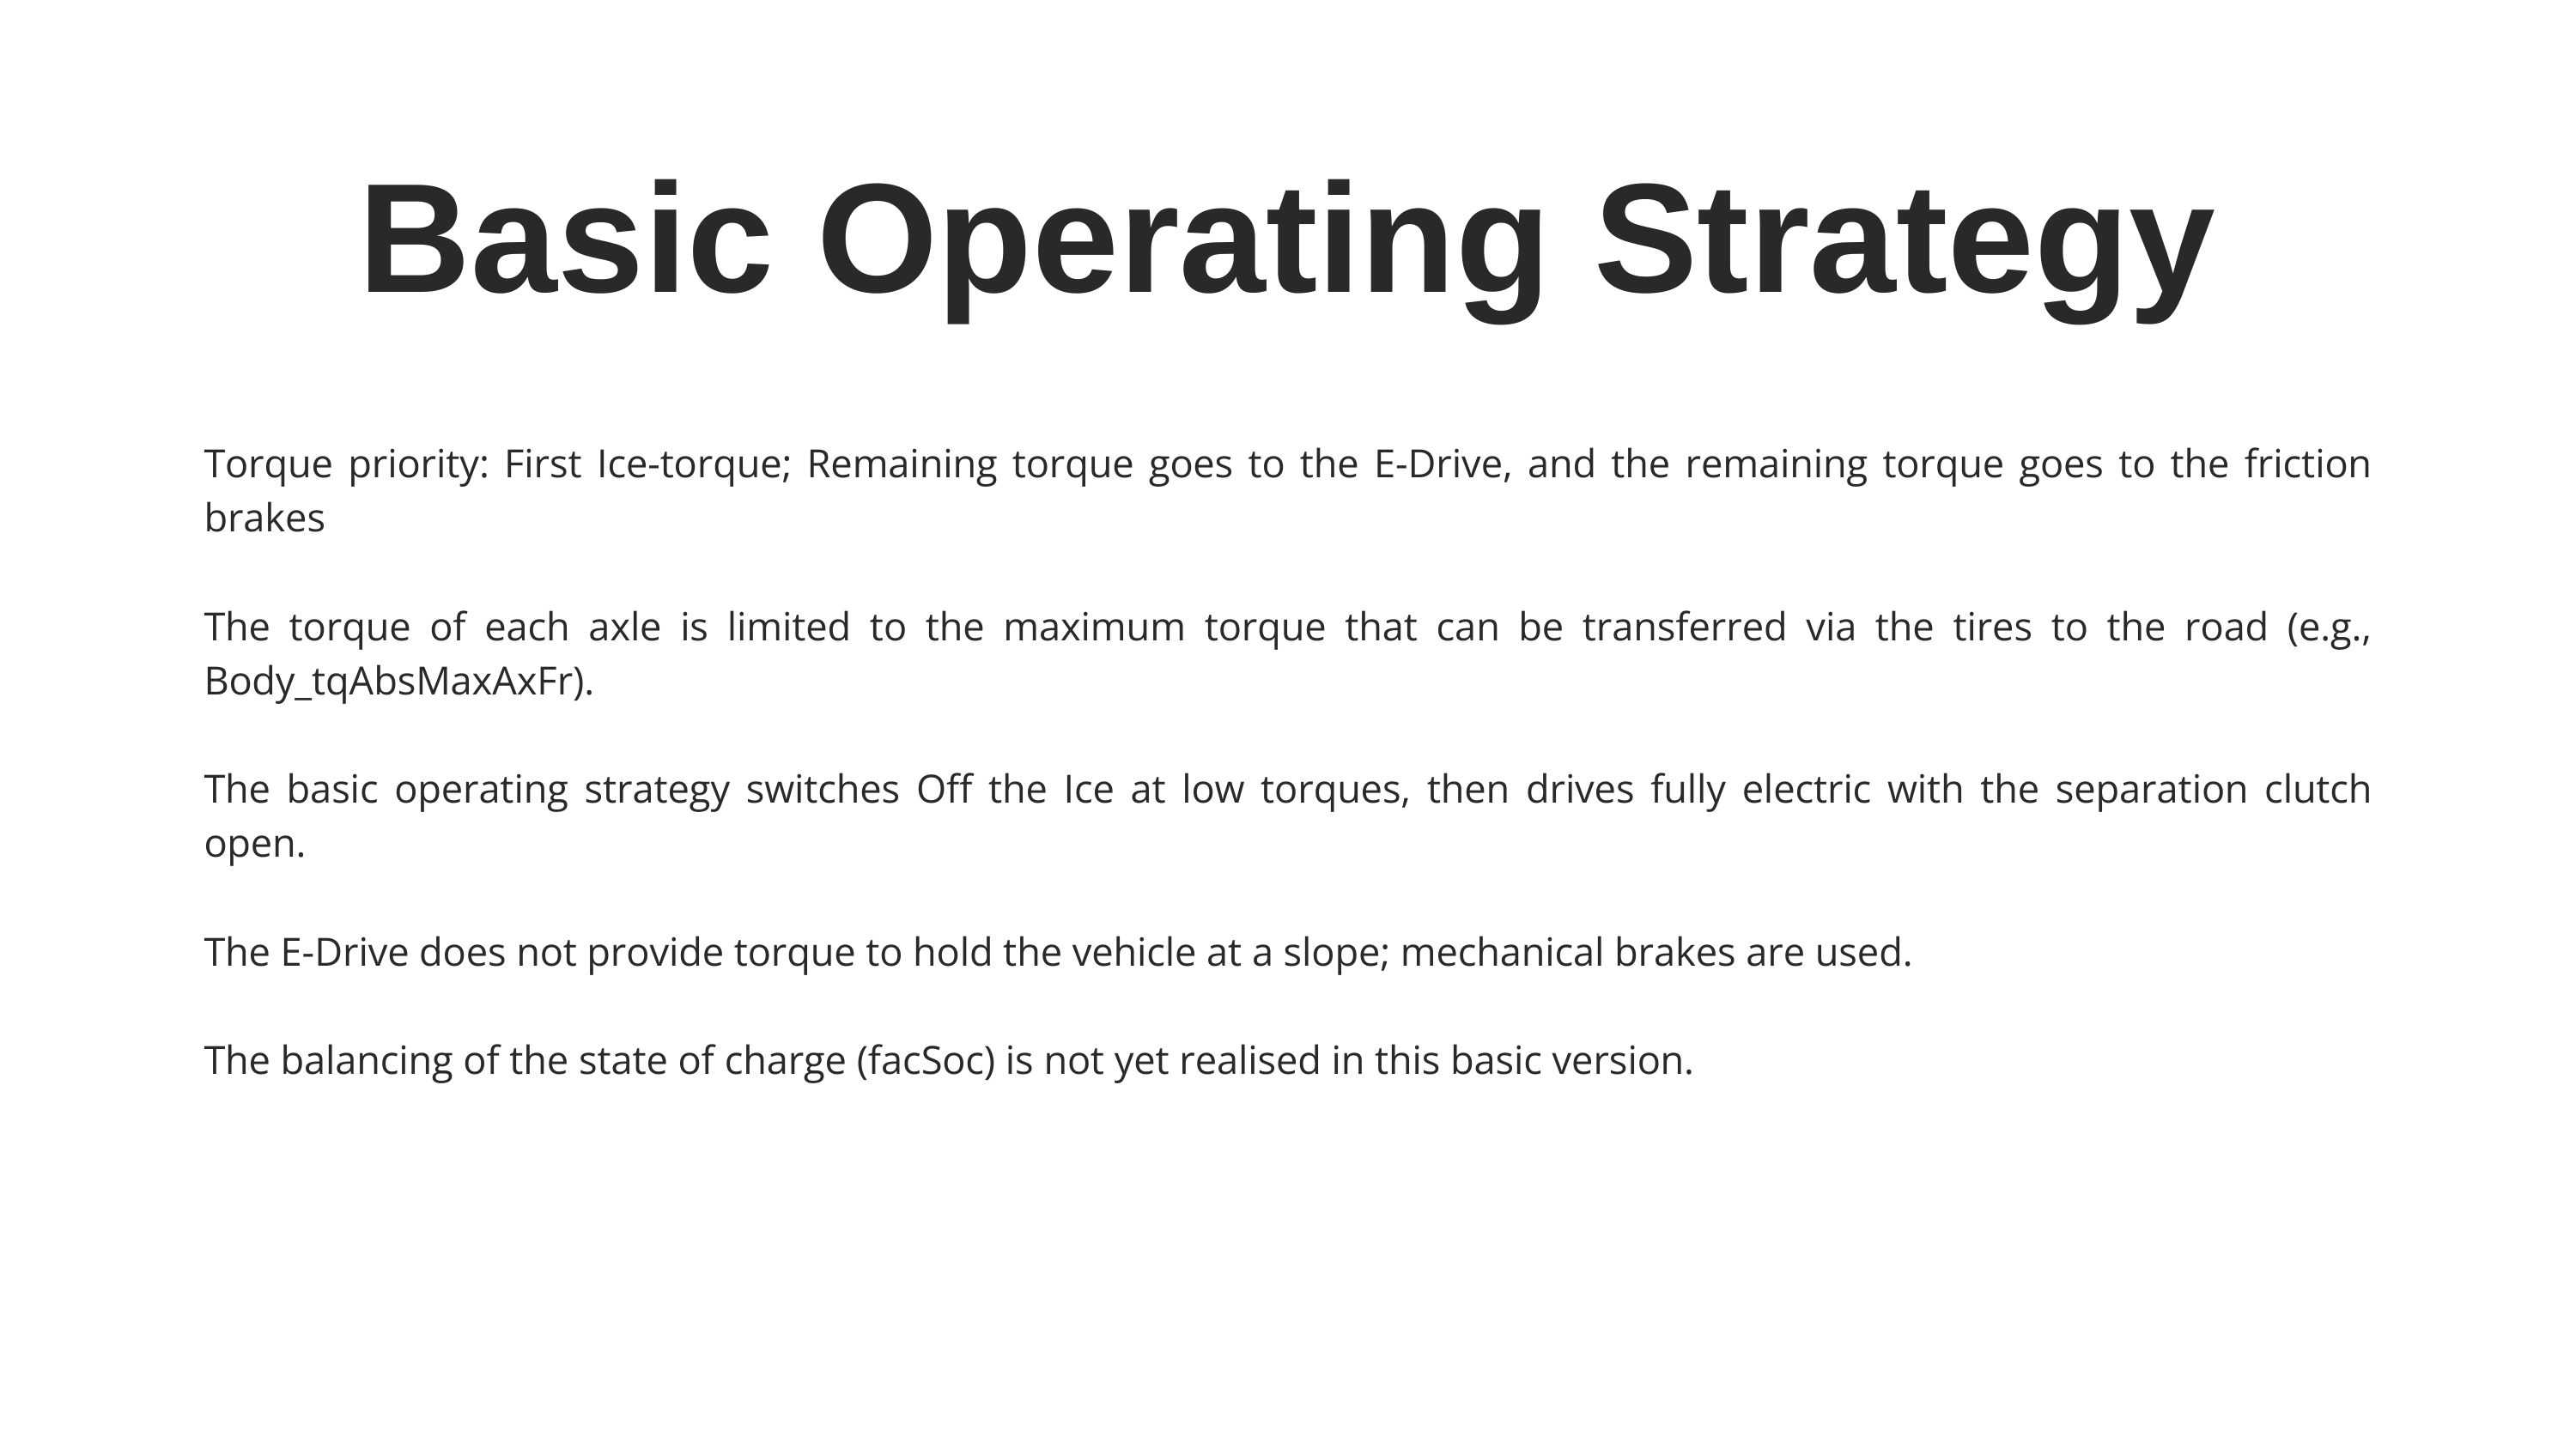

Basic Operating Strategy
Torque priority: First Ice-torque; Remaining torque goes to the E-Drive, and the remaining torque goes to the friction brakes

The torque of each axle is limited to the maximum torque that can be transferred via the tires to the road (e.g., Body_tqAbsMaxAxFr).

The basic operating strategy switches Off the Ice at low torques, then drives fully electric with the separation clutch open.

The E-Drive does not provide torque to hold the vehicle at a slope; mechanical brakes are used.

The balancing of the state of charge (facSoc) is not yet realised in this basic version.